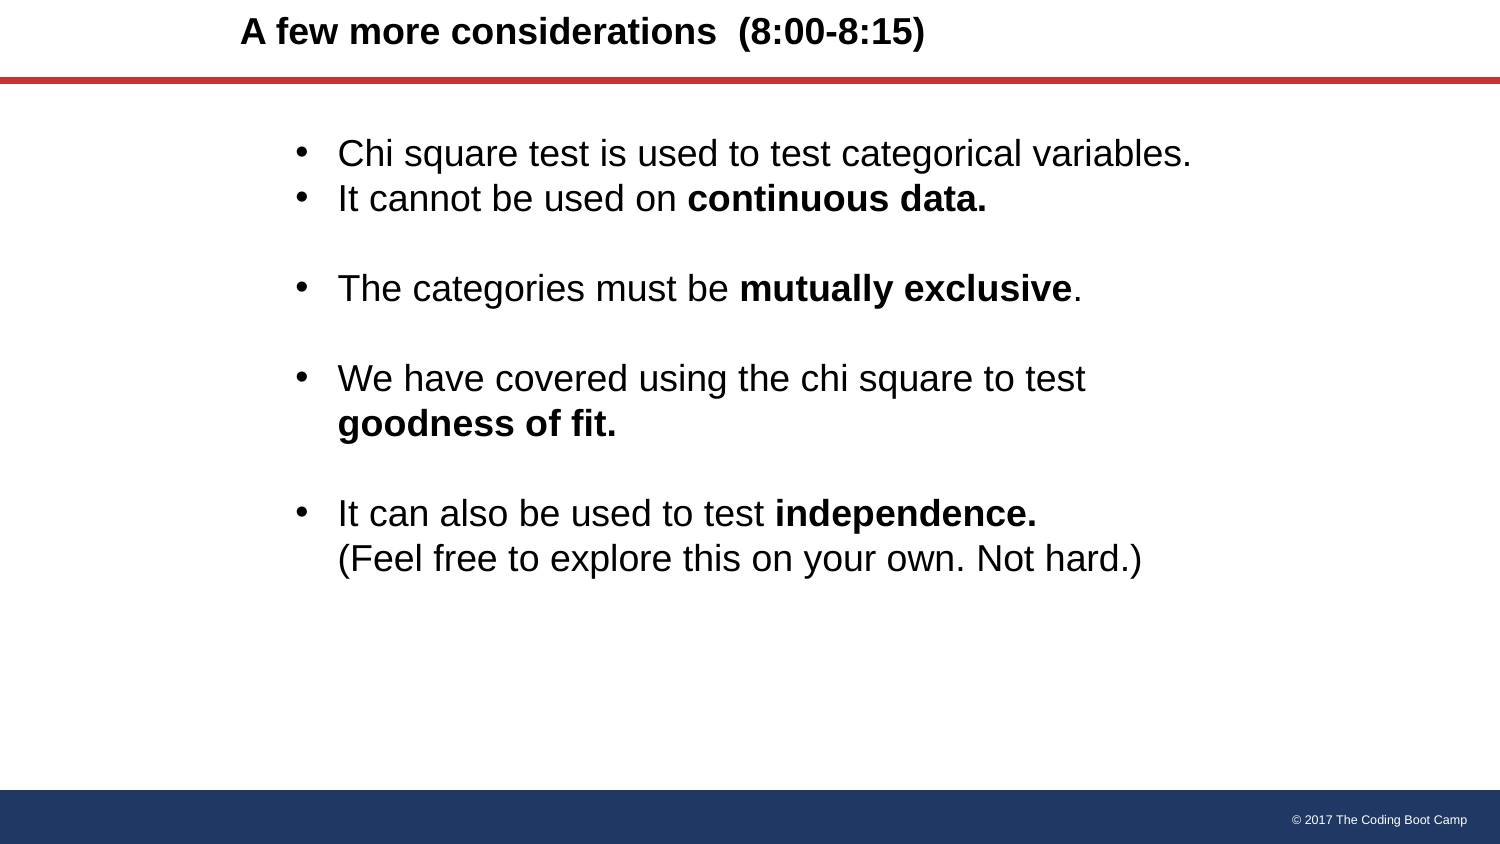

# A few more considerations  (8:00-8:15)
Chi square test is used to test categorical variables.
It cannot be used on continuous data.

The categories must be mutually exclusive.

We have covered using the chi square to test goodness of fit.

It can also be used to test independence.
(Feel free to explore this on your own. Not hard.)